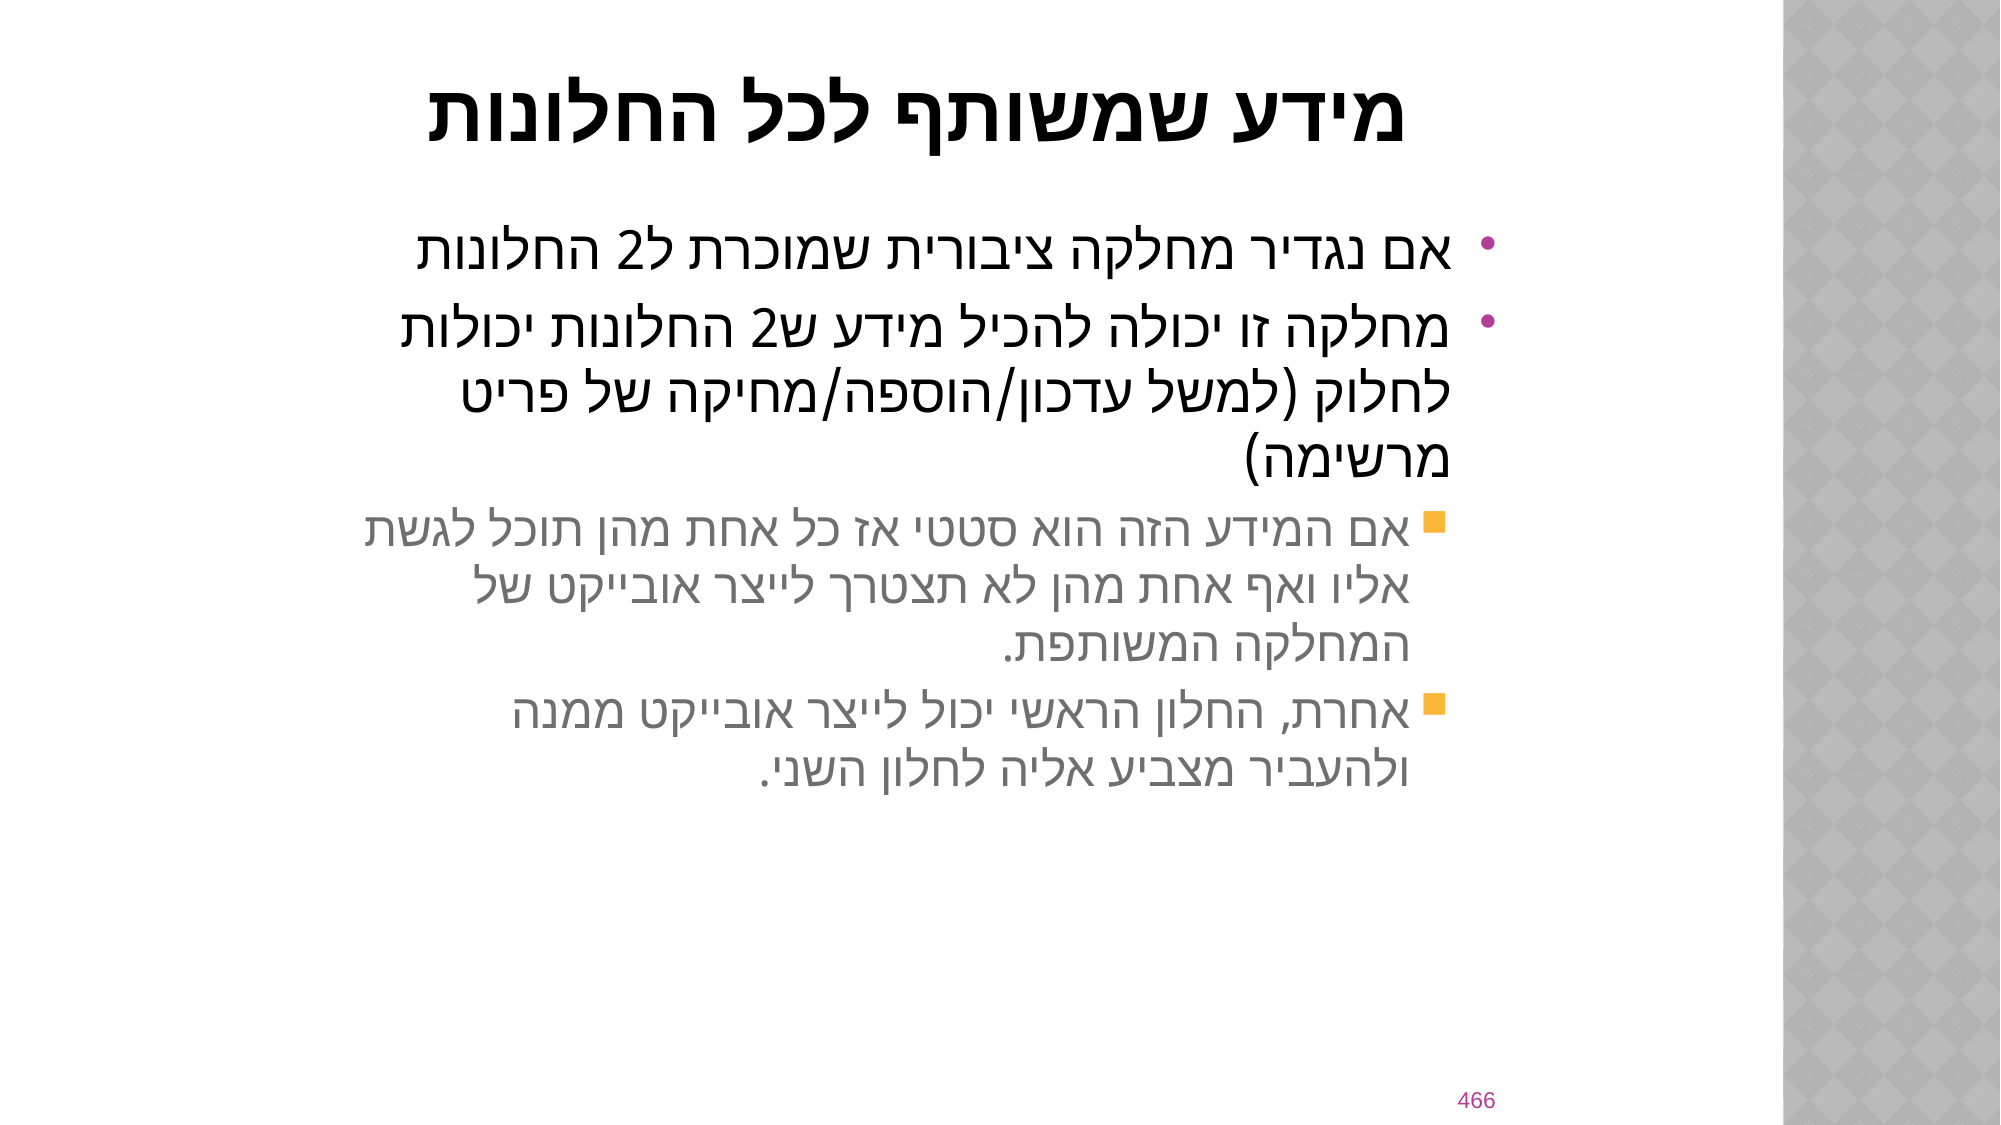

# מידע שמשותף לכל החלונות
אם נגדיר מחלקה ציבורית שמוכרת ל2 החלונות
מחלקה זו יכולה להכיל מידע ש2 החלונות יכולות לחלוק (למשל עדכון/הוספה/מחיקה של פריט מרשימה)
אם המידע הזה הוא סטטי אז כל אחת מהן תוכל לגשת אליו ואף אחת מהן לא תצטרך לייצר אובייקט של המחלקה המשותפת.
אחרת, החלון הראשי יכול לייצר אובייקט ממנה ולהעביר מצביע אליה לחלון השני.
466